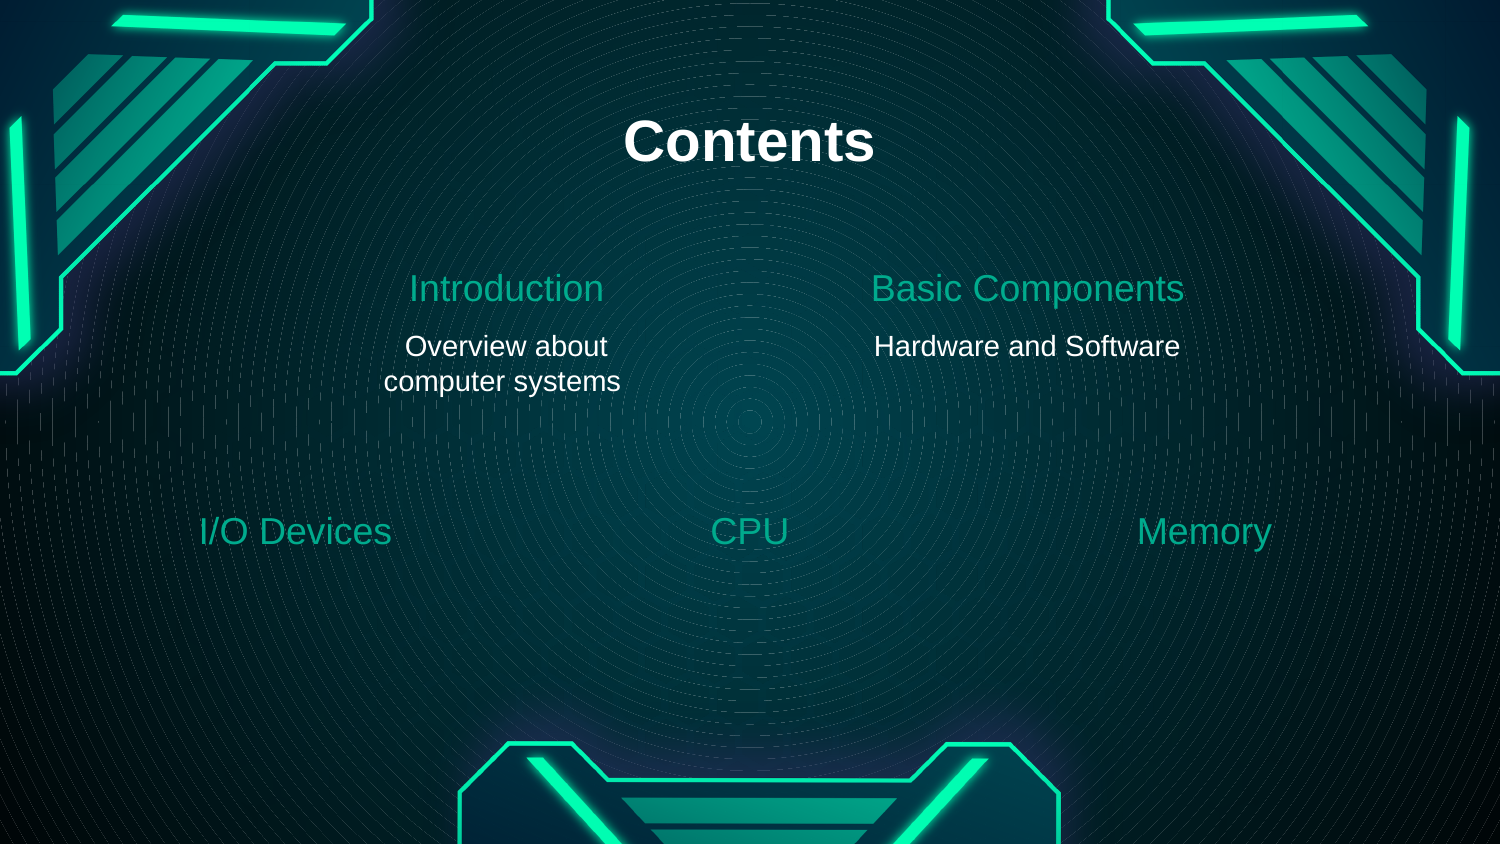

# Contents
Introduction
Basic Components
Overview about computer systems
Hardware and Software
Memory
I/O Devices
CPU